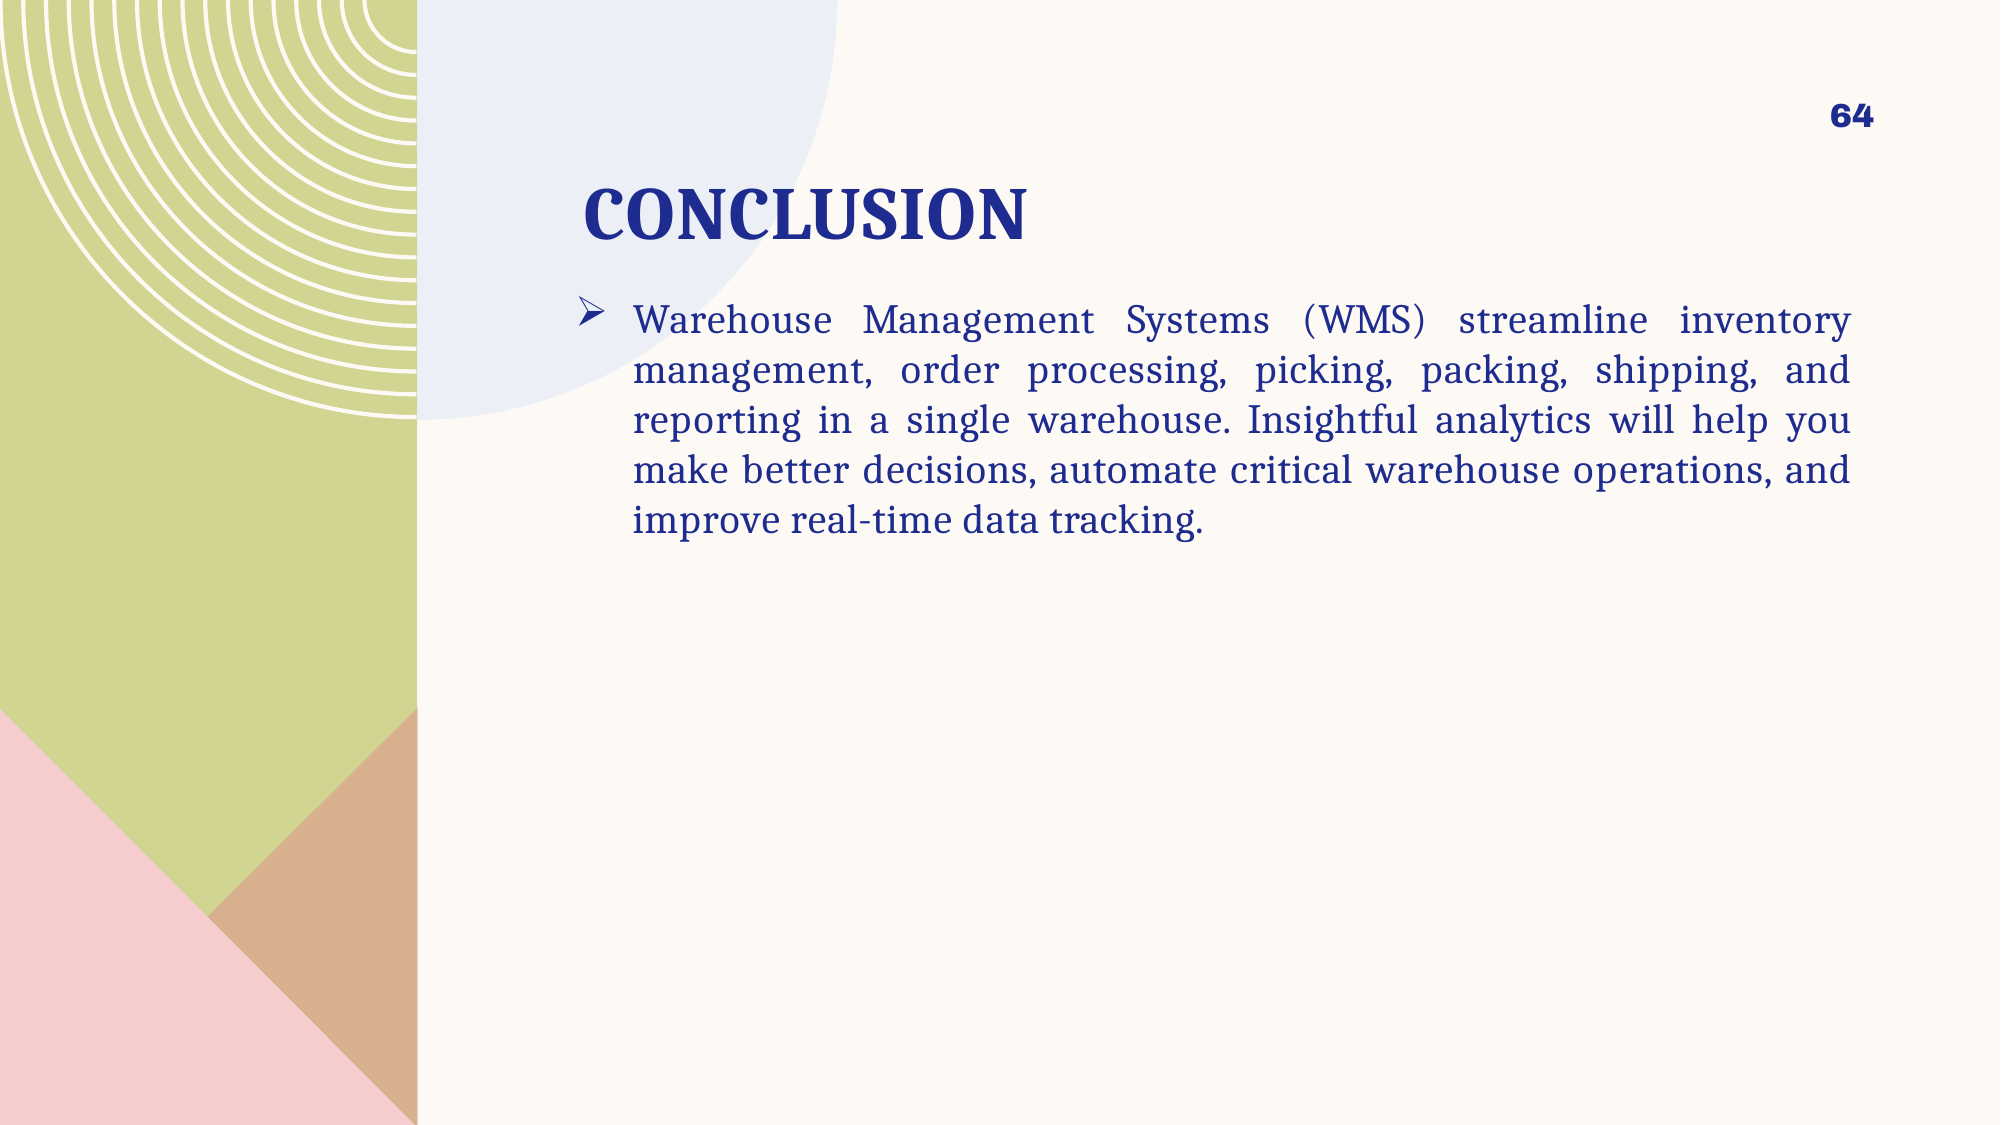

64
# Conclusion
Warehouse Management Systems (WMS) streamline inventory management, order processing, picking, packing, shipping, and reporting in a single warehouse. Insightful analytics will help you make better decisions, automate critical warehouse operations, and improve real-time data tracking.